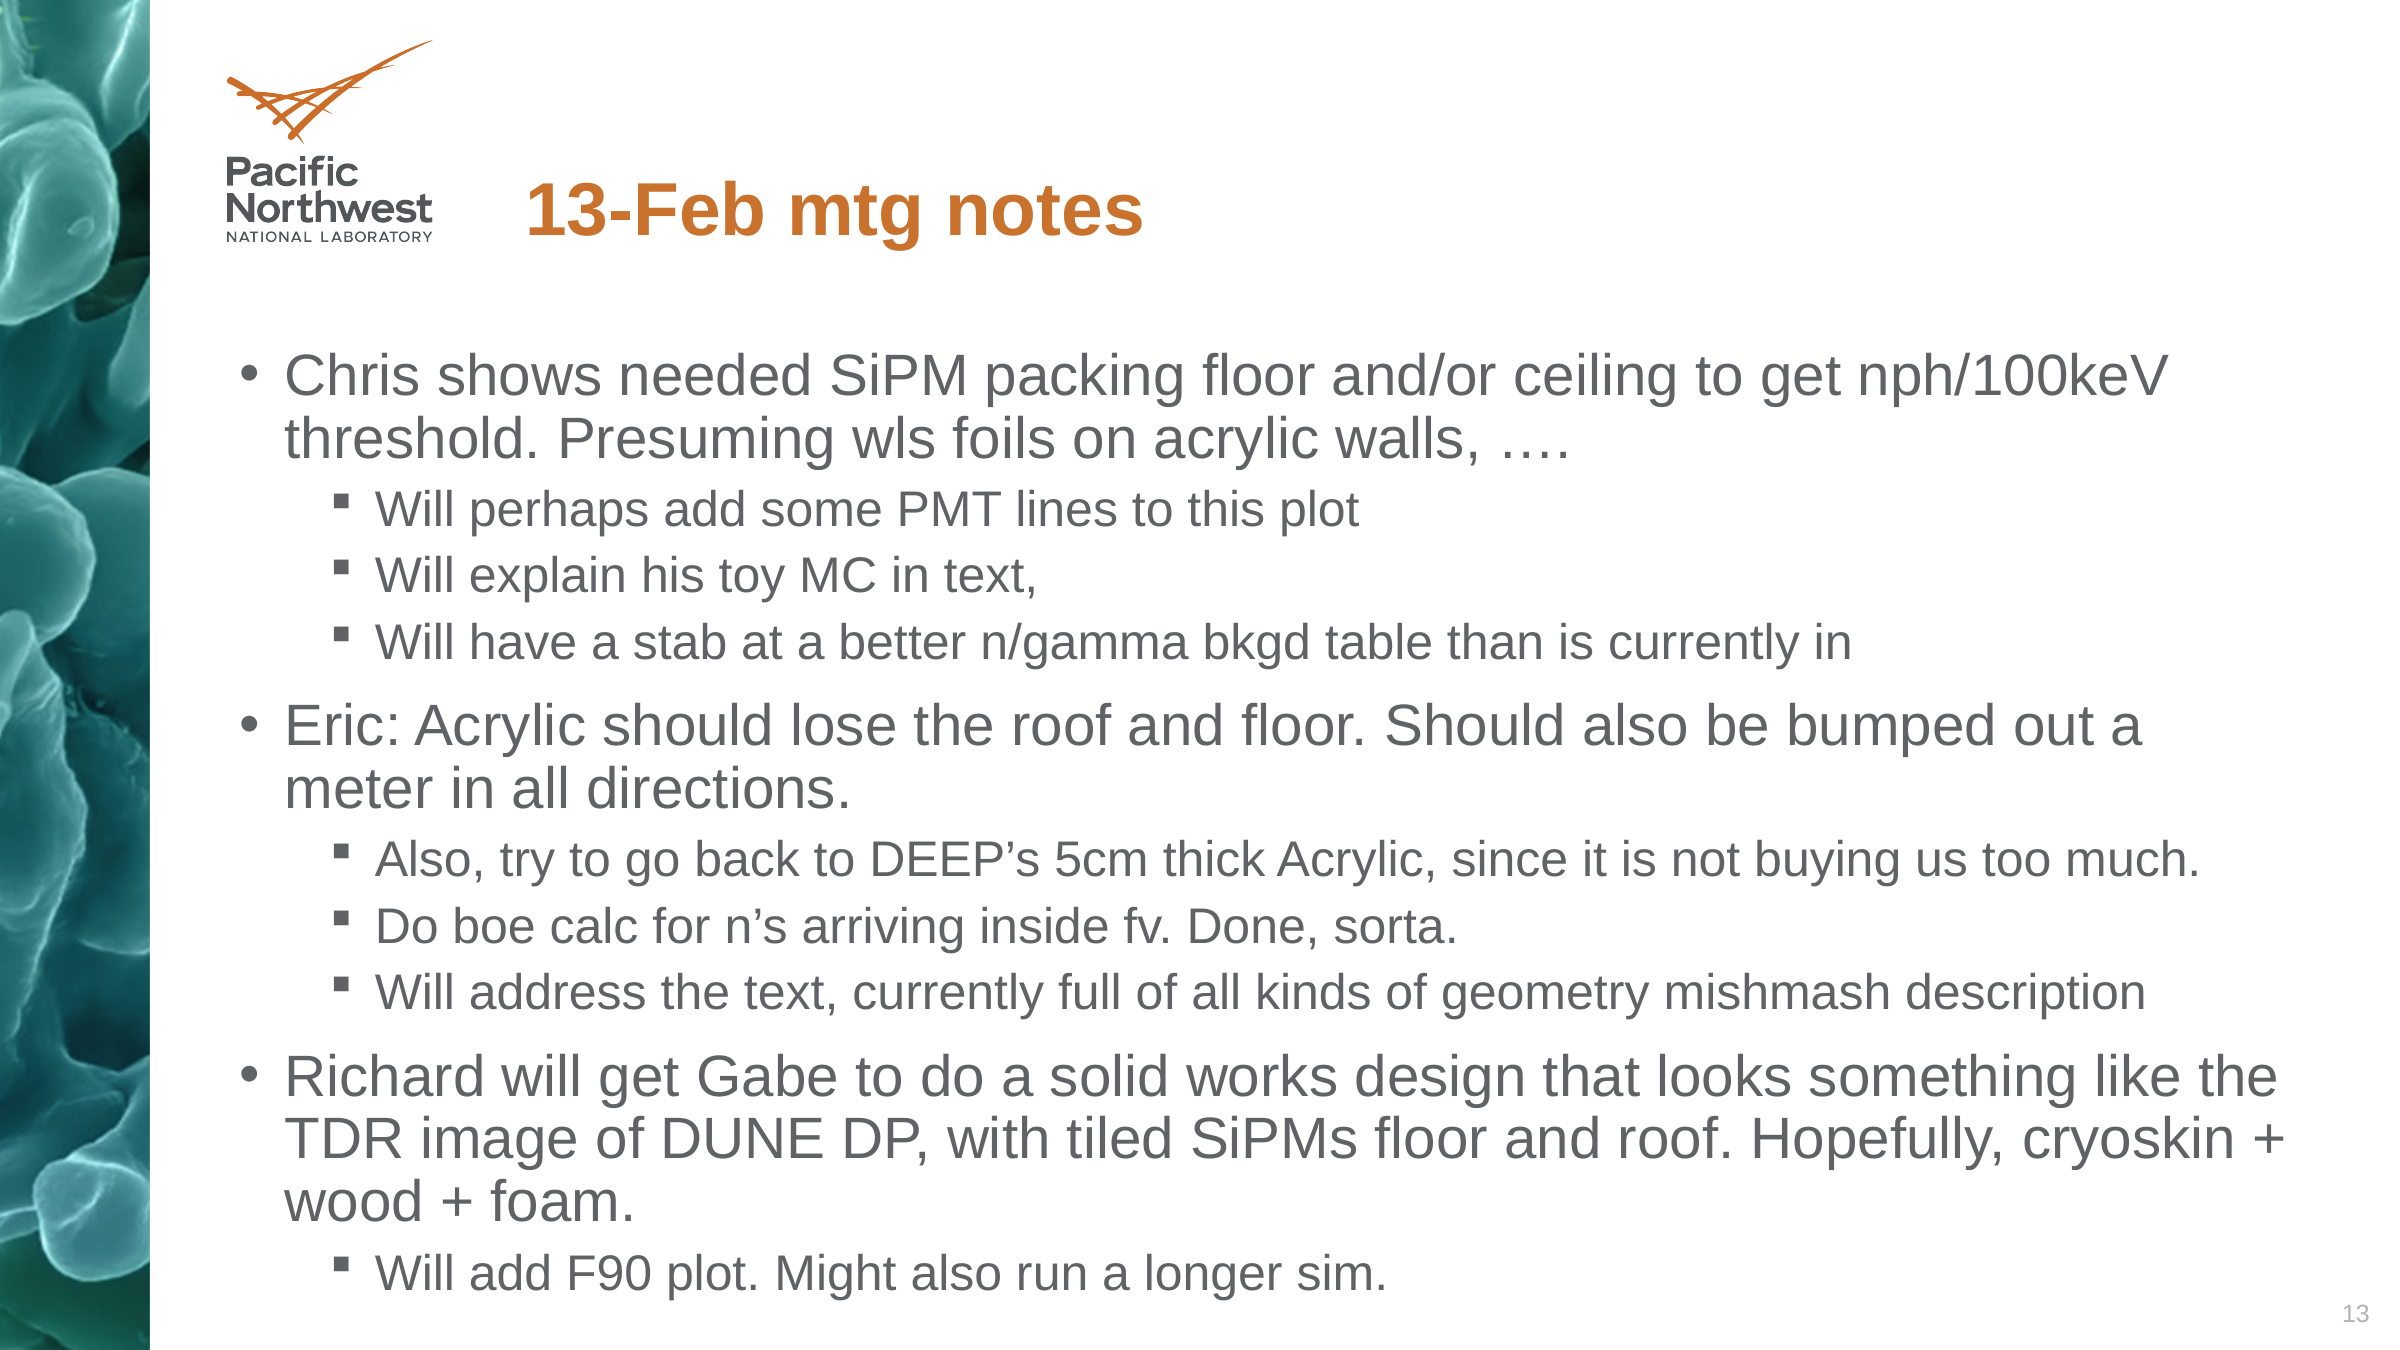

# 13-Feb mtg notes
Chris shows needed SiPM packing floor and/or ceiling to get nph/100keV threshold. Presuming wls foils on acrylic walls, ….
Will perhaps add some PMT lines to this plot
Will explain his toy MC in text,
Will have a stab at a better n/gamma bkgd table than is currently in
Eric: Acrylic should lose the roof and floor. Should also be bumped out a meter in all directions.
Also, try to go back to DEEP’s 5cm thick Acrylic, since it is not buying us too much.
Do boe calc for n’s arriving inside fv. Done, sorta.
Will address the text, currently full of all kinds of geometry mishmash description
Richard will get Gabe to do a solid works design that looks something like the TDR image of DUNE DP, with tiled SiPMs floor and roof. Hopefully, cryoskin + wood + foam.
Will add F90 plot. Might also run a longer sim.
13